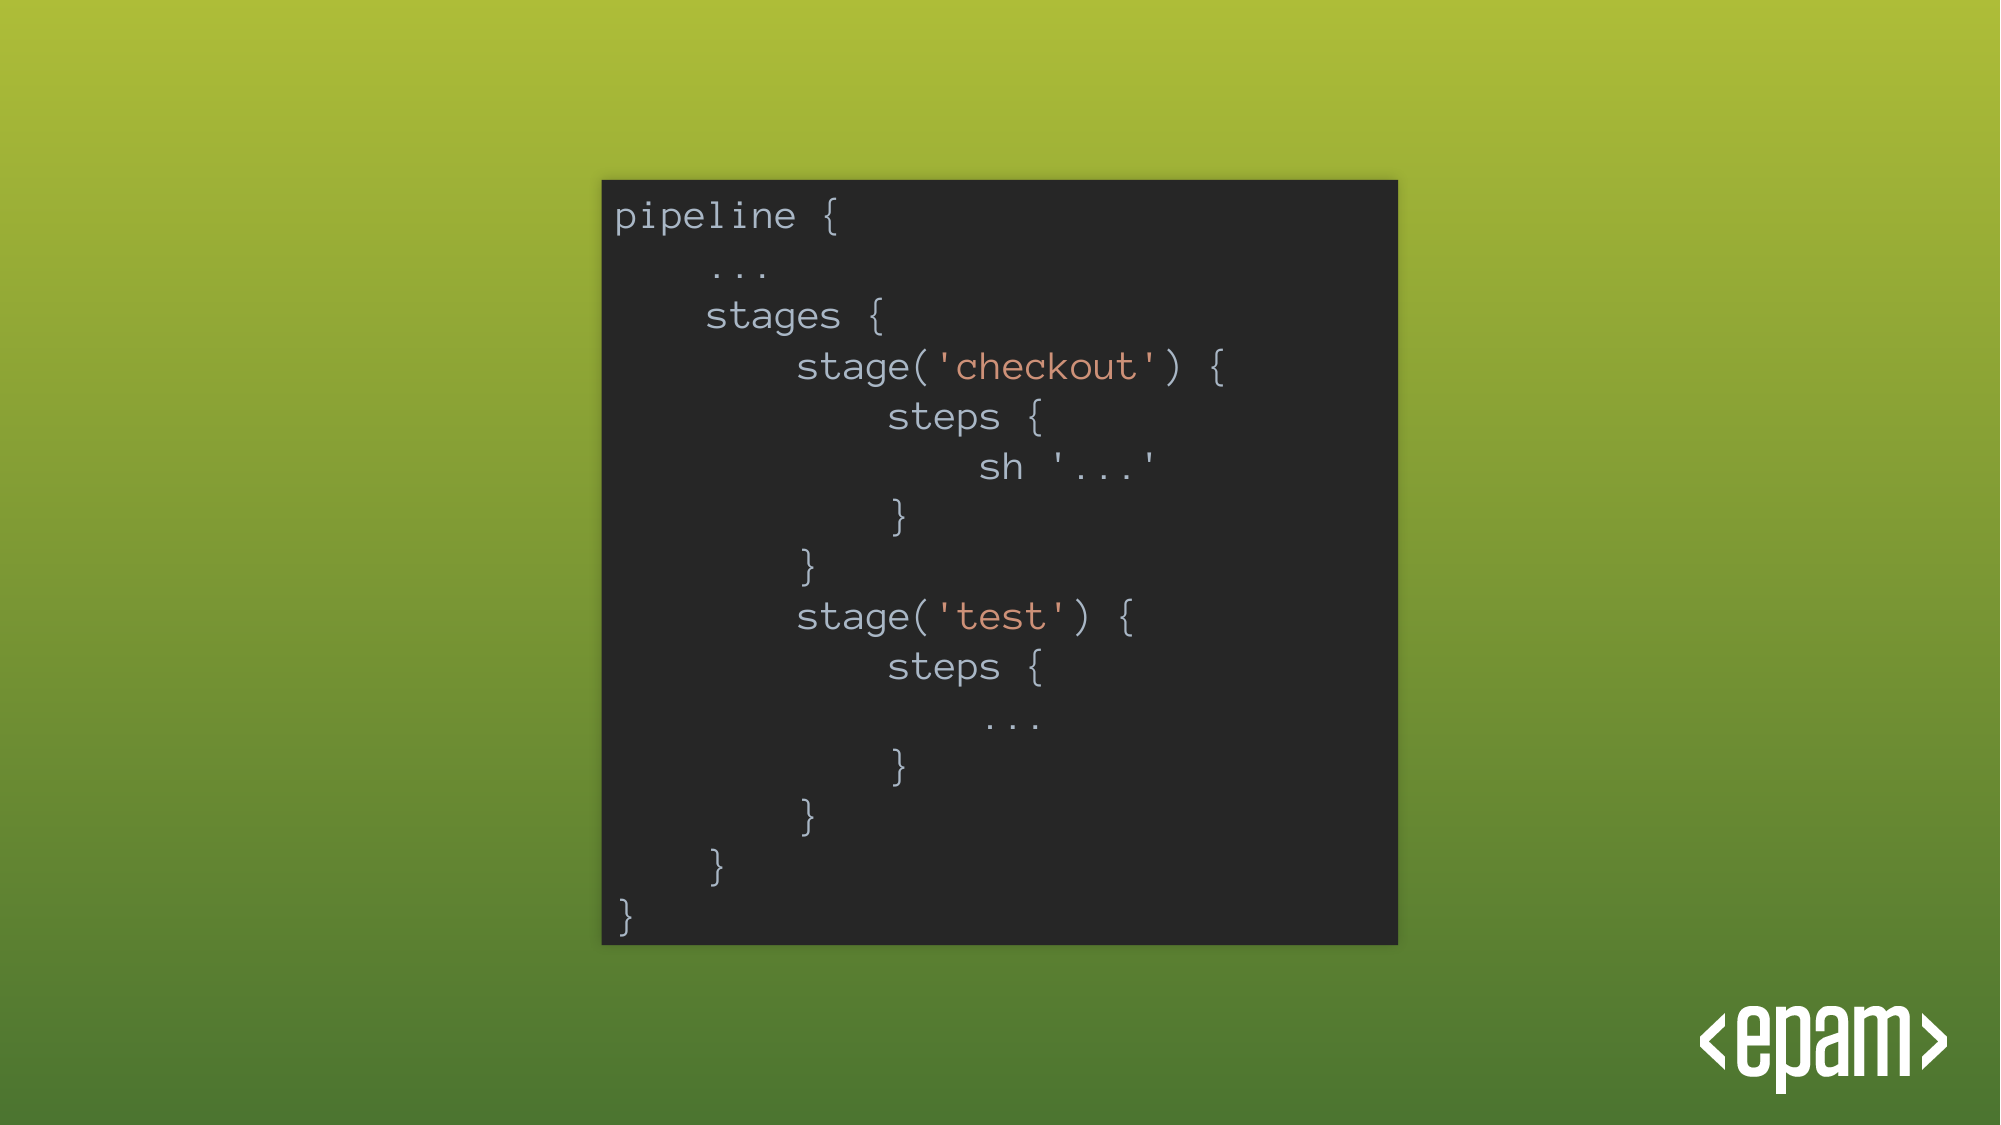

pipeline {
    ...
    stages {
        stage('checkout') {
            steps {
                sh '...'
            }
        }
        stage('test') {
            steps {
                ...
            }
        }
    }
}